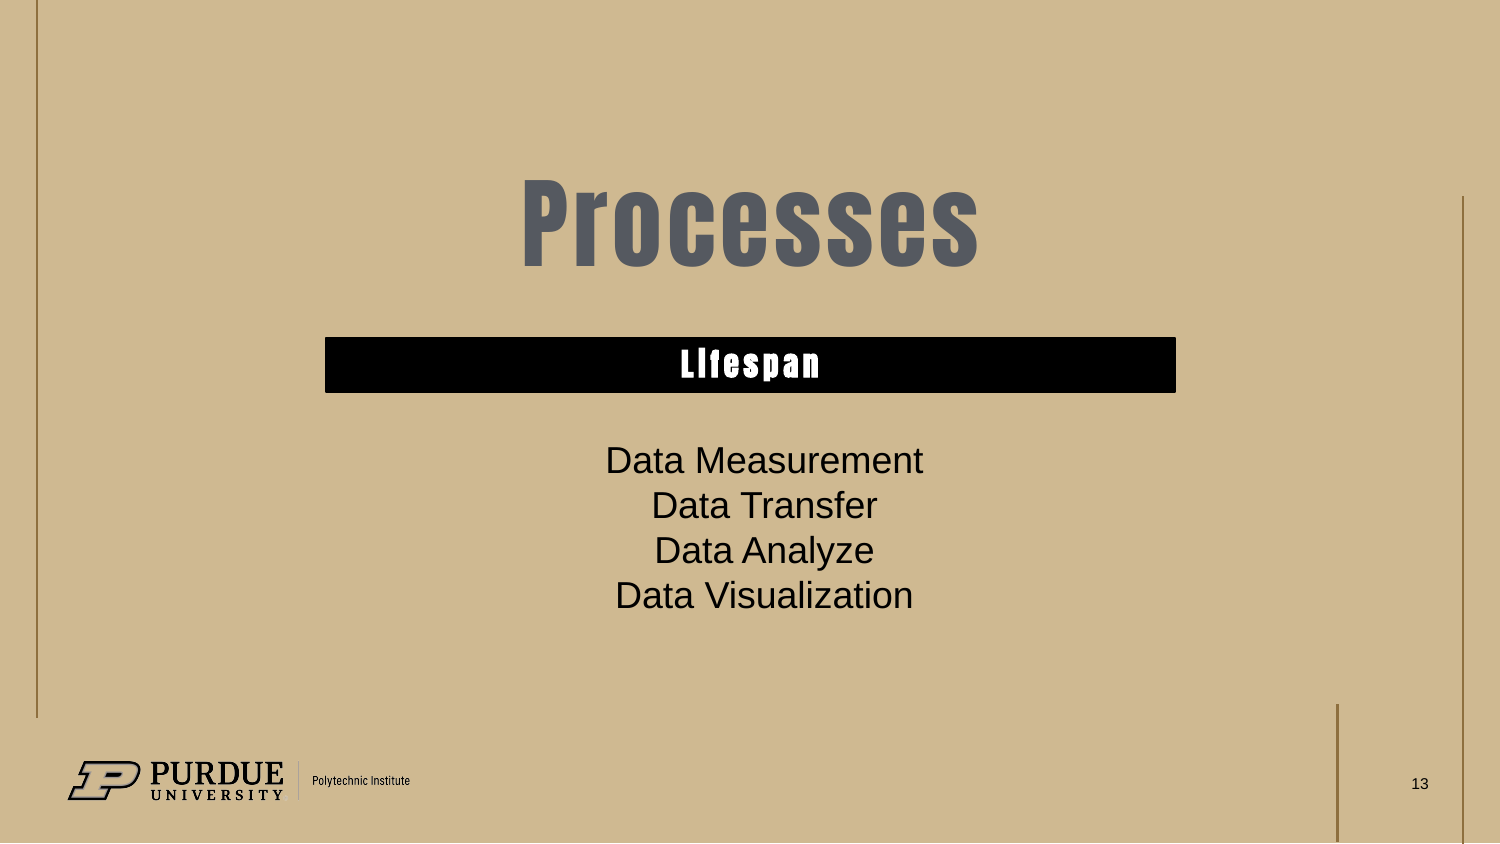

# Processes
Lifespan
Data Measurement
Data Transfer
Data Analyze
Data Visualization
13